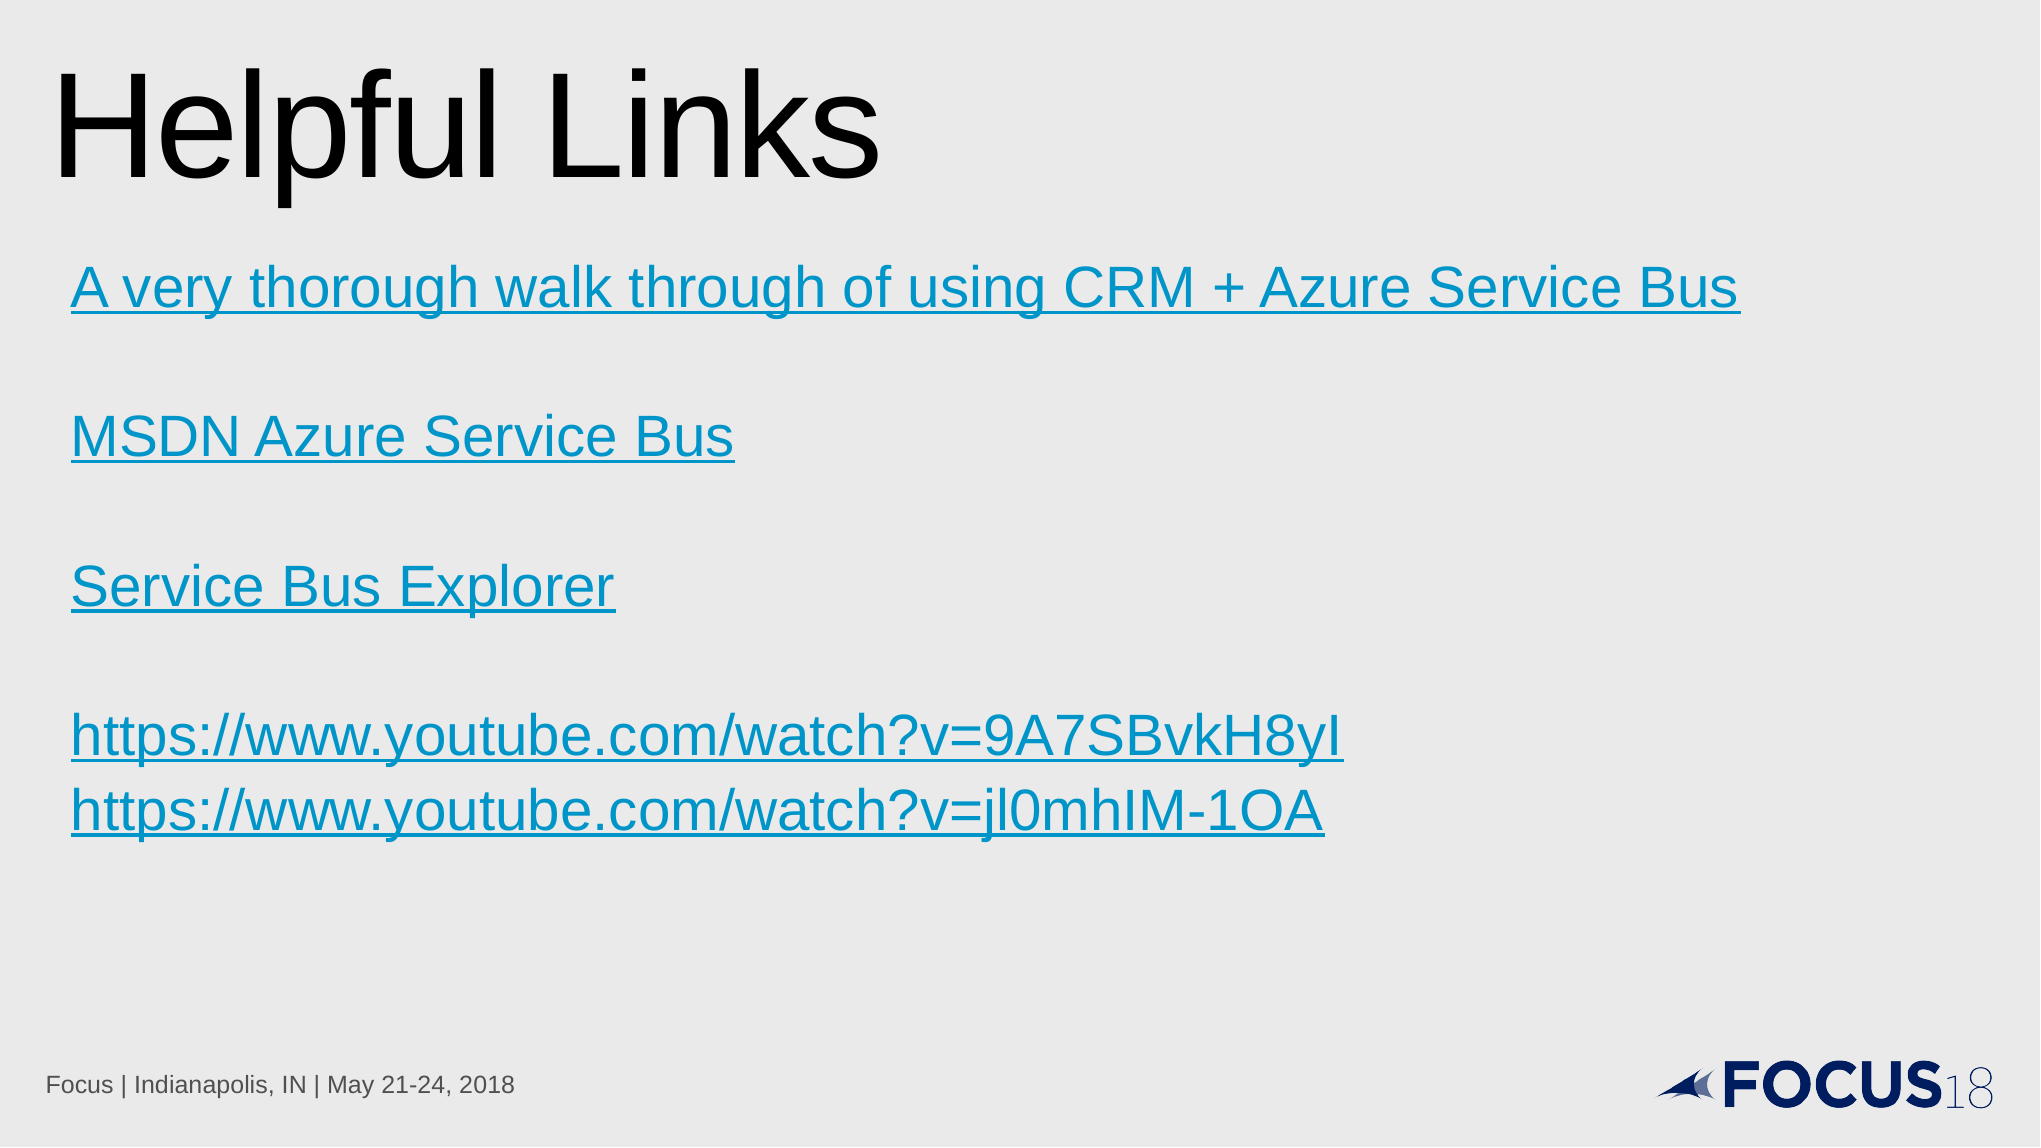

# Helpful Links
A very thorough walk through of using CRM + Azure Service Bus

MSDN Azure Service Bus

Service Bus Explorer

https://www.youtube.com/watch?v=9A7SBvkH8yI
https://www.youtube.com/watch?v=jl0mhIM-1OA